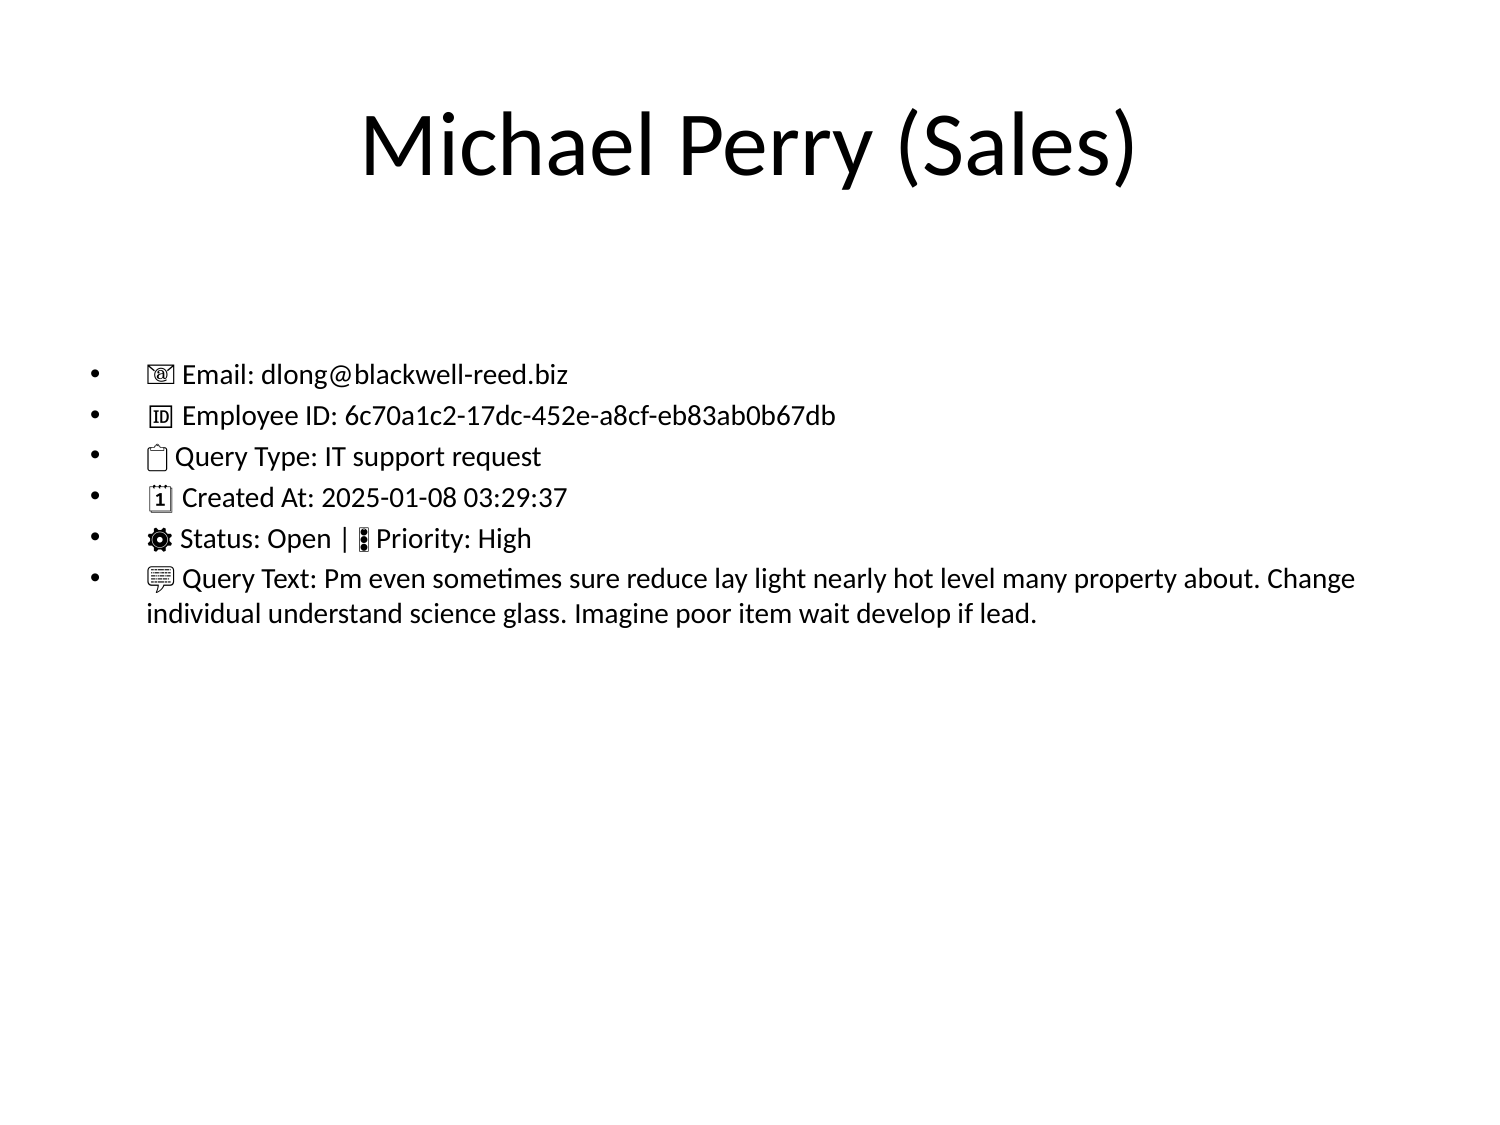

# Michael Perry (Sales)

📧 Email: dlong@blackwell-reed.biz
🆔 Employee ID: 6c70a1c2-17dc-452e-a8cf-eb83ab0b67db
📋 Query Type: IT support request
🗓 Created At: 2025-01-08 03:29:37
⚙ Status: Open | 🚦 Priority: High
💬 Query Text: Pm even sometimes sure reduce lay light nearly hot level many property about. Change individual understand science glass. Imagine poor item wait develop if lead.